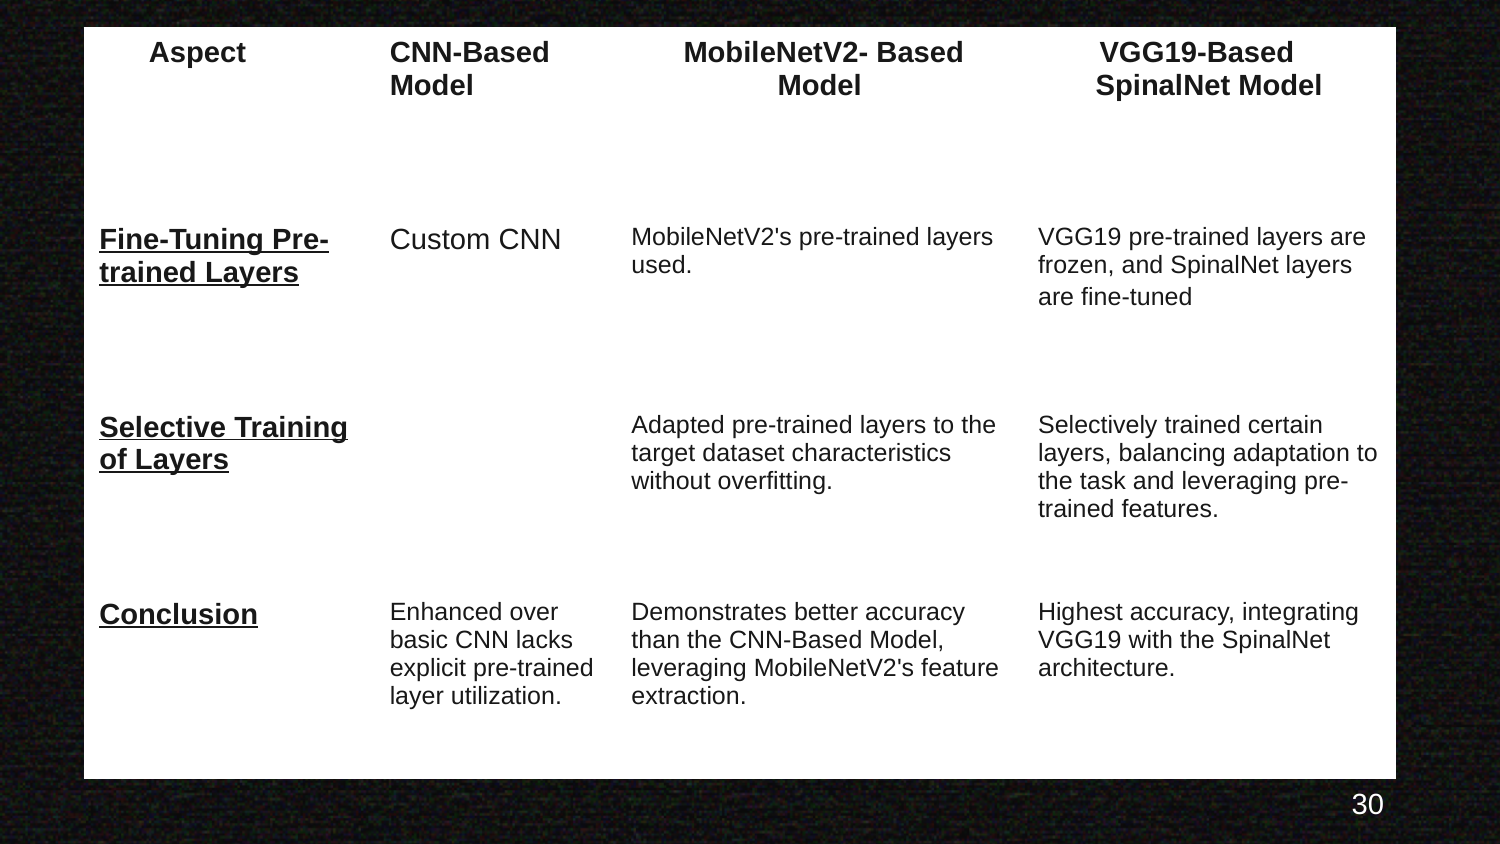

| Aspect | CNN-Based Model | MobileNetV2- Based Model | VGG19-Based SpinalNet Model |
| --- | --- | --- | --- |
| Fine-Tuning Pre-trained Layers | Custom CNN | MobileNetV2's pre-trained layers used. | VGG19 pre-trained layers are frozen, and SpinalNet layers are fine-tuned. |
| Selective Training of Layers |  | Adapted pre-trained layers to the target dataset characteristics without overfitting. | Selectively trained certain layers, balancing adaptation to the task and leveraging pre-trained features. |
| Conclusion | Enhanced over basic CNN lacks explicit pre-trained layer utilization. | Demonstrates better accuracy than the CNN-Based Model, leveraging MobileNetV2's feature extraction. | Highest accuracy, integrating VGG19 with the SpinalNet architecture. |
30